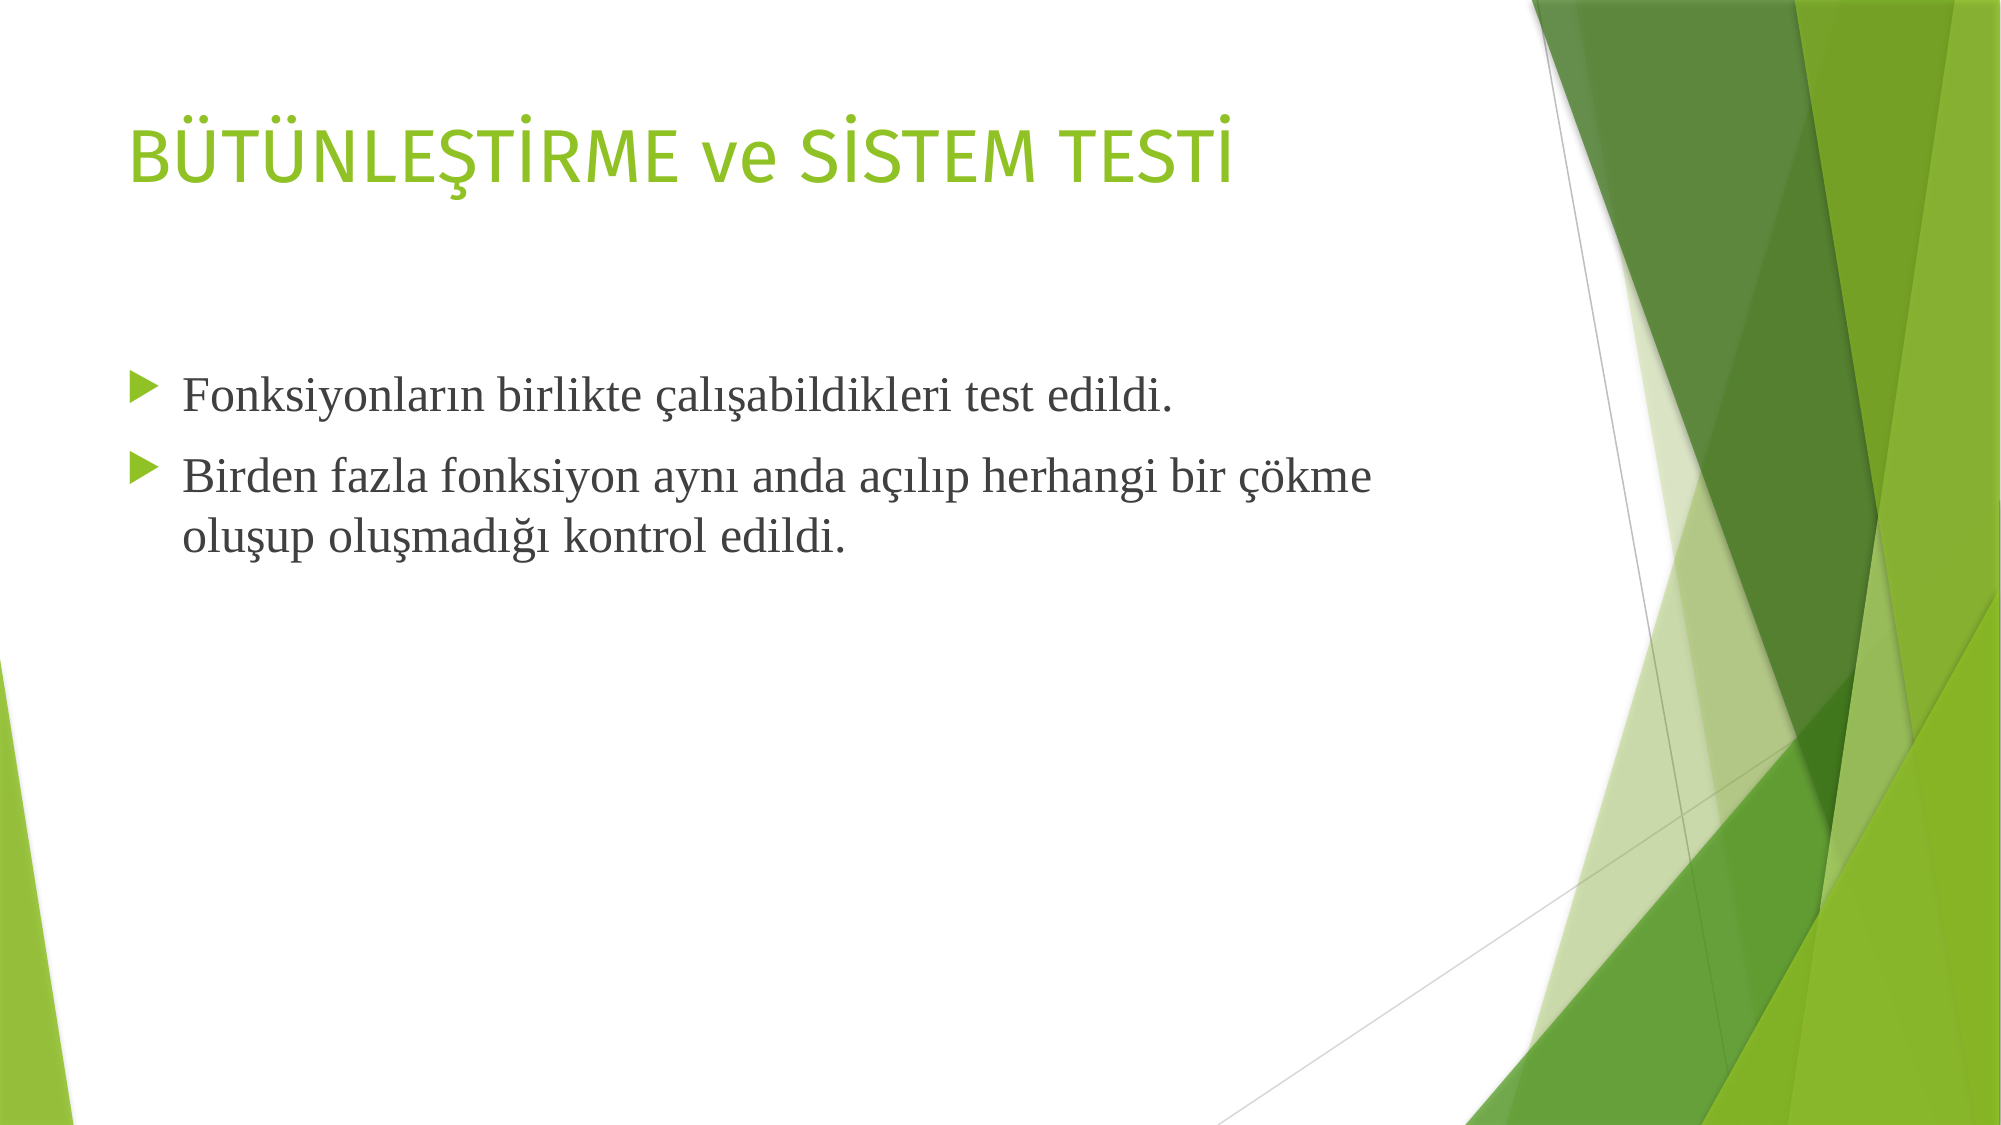

# BÜTÜNLEŞTİRME ve SİSTEM TESTİ
Fonksiyonların birlikte çalışabildikleri test edildi.
Birden fazla fonksiyon aynı anda açılıp herhangi bir çökme oluşup oluşmadığı kontrol edildi.